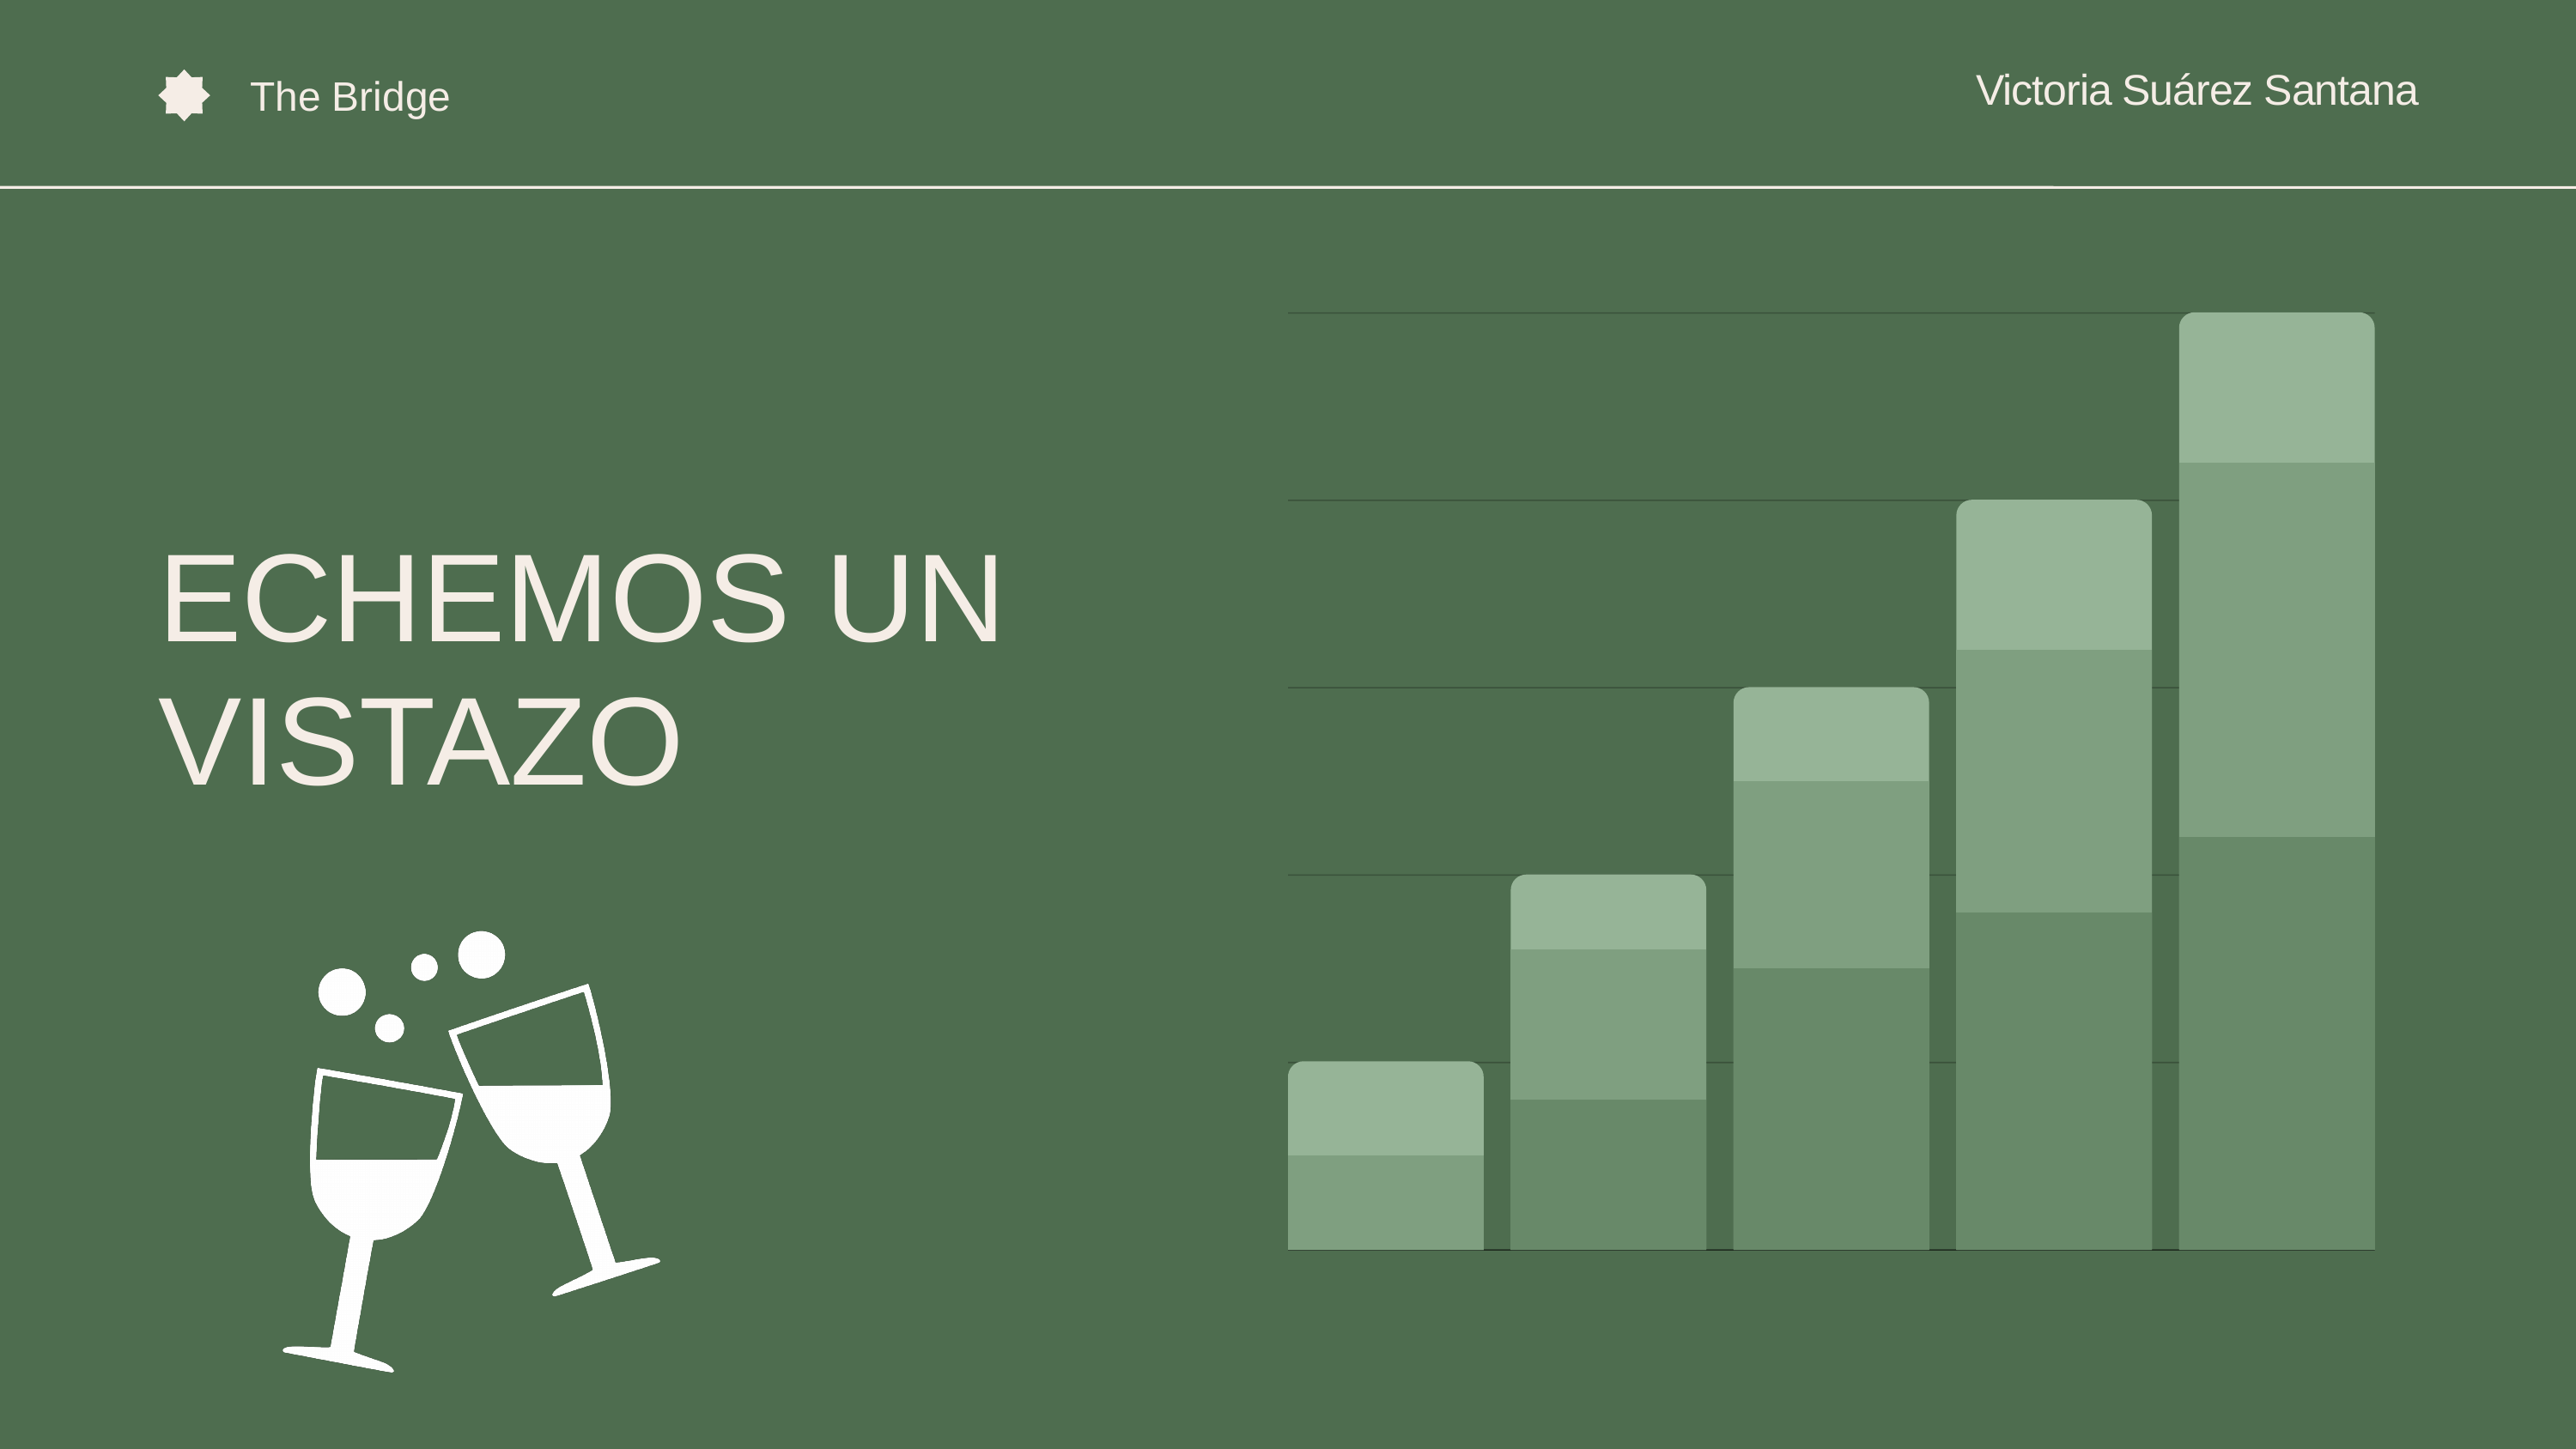

Victoria Suárez Santana
The Bridge

ECHEMOS UN VISTAZO